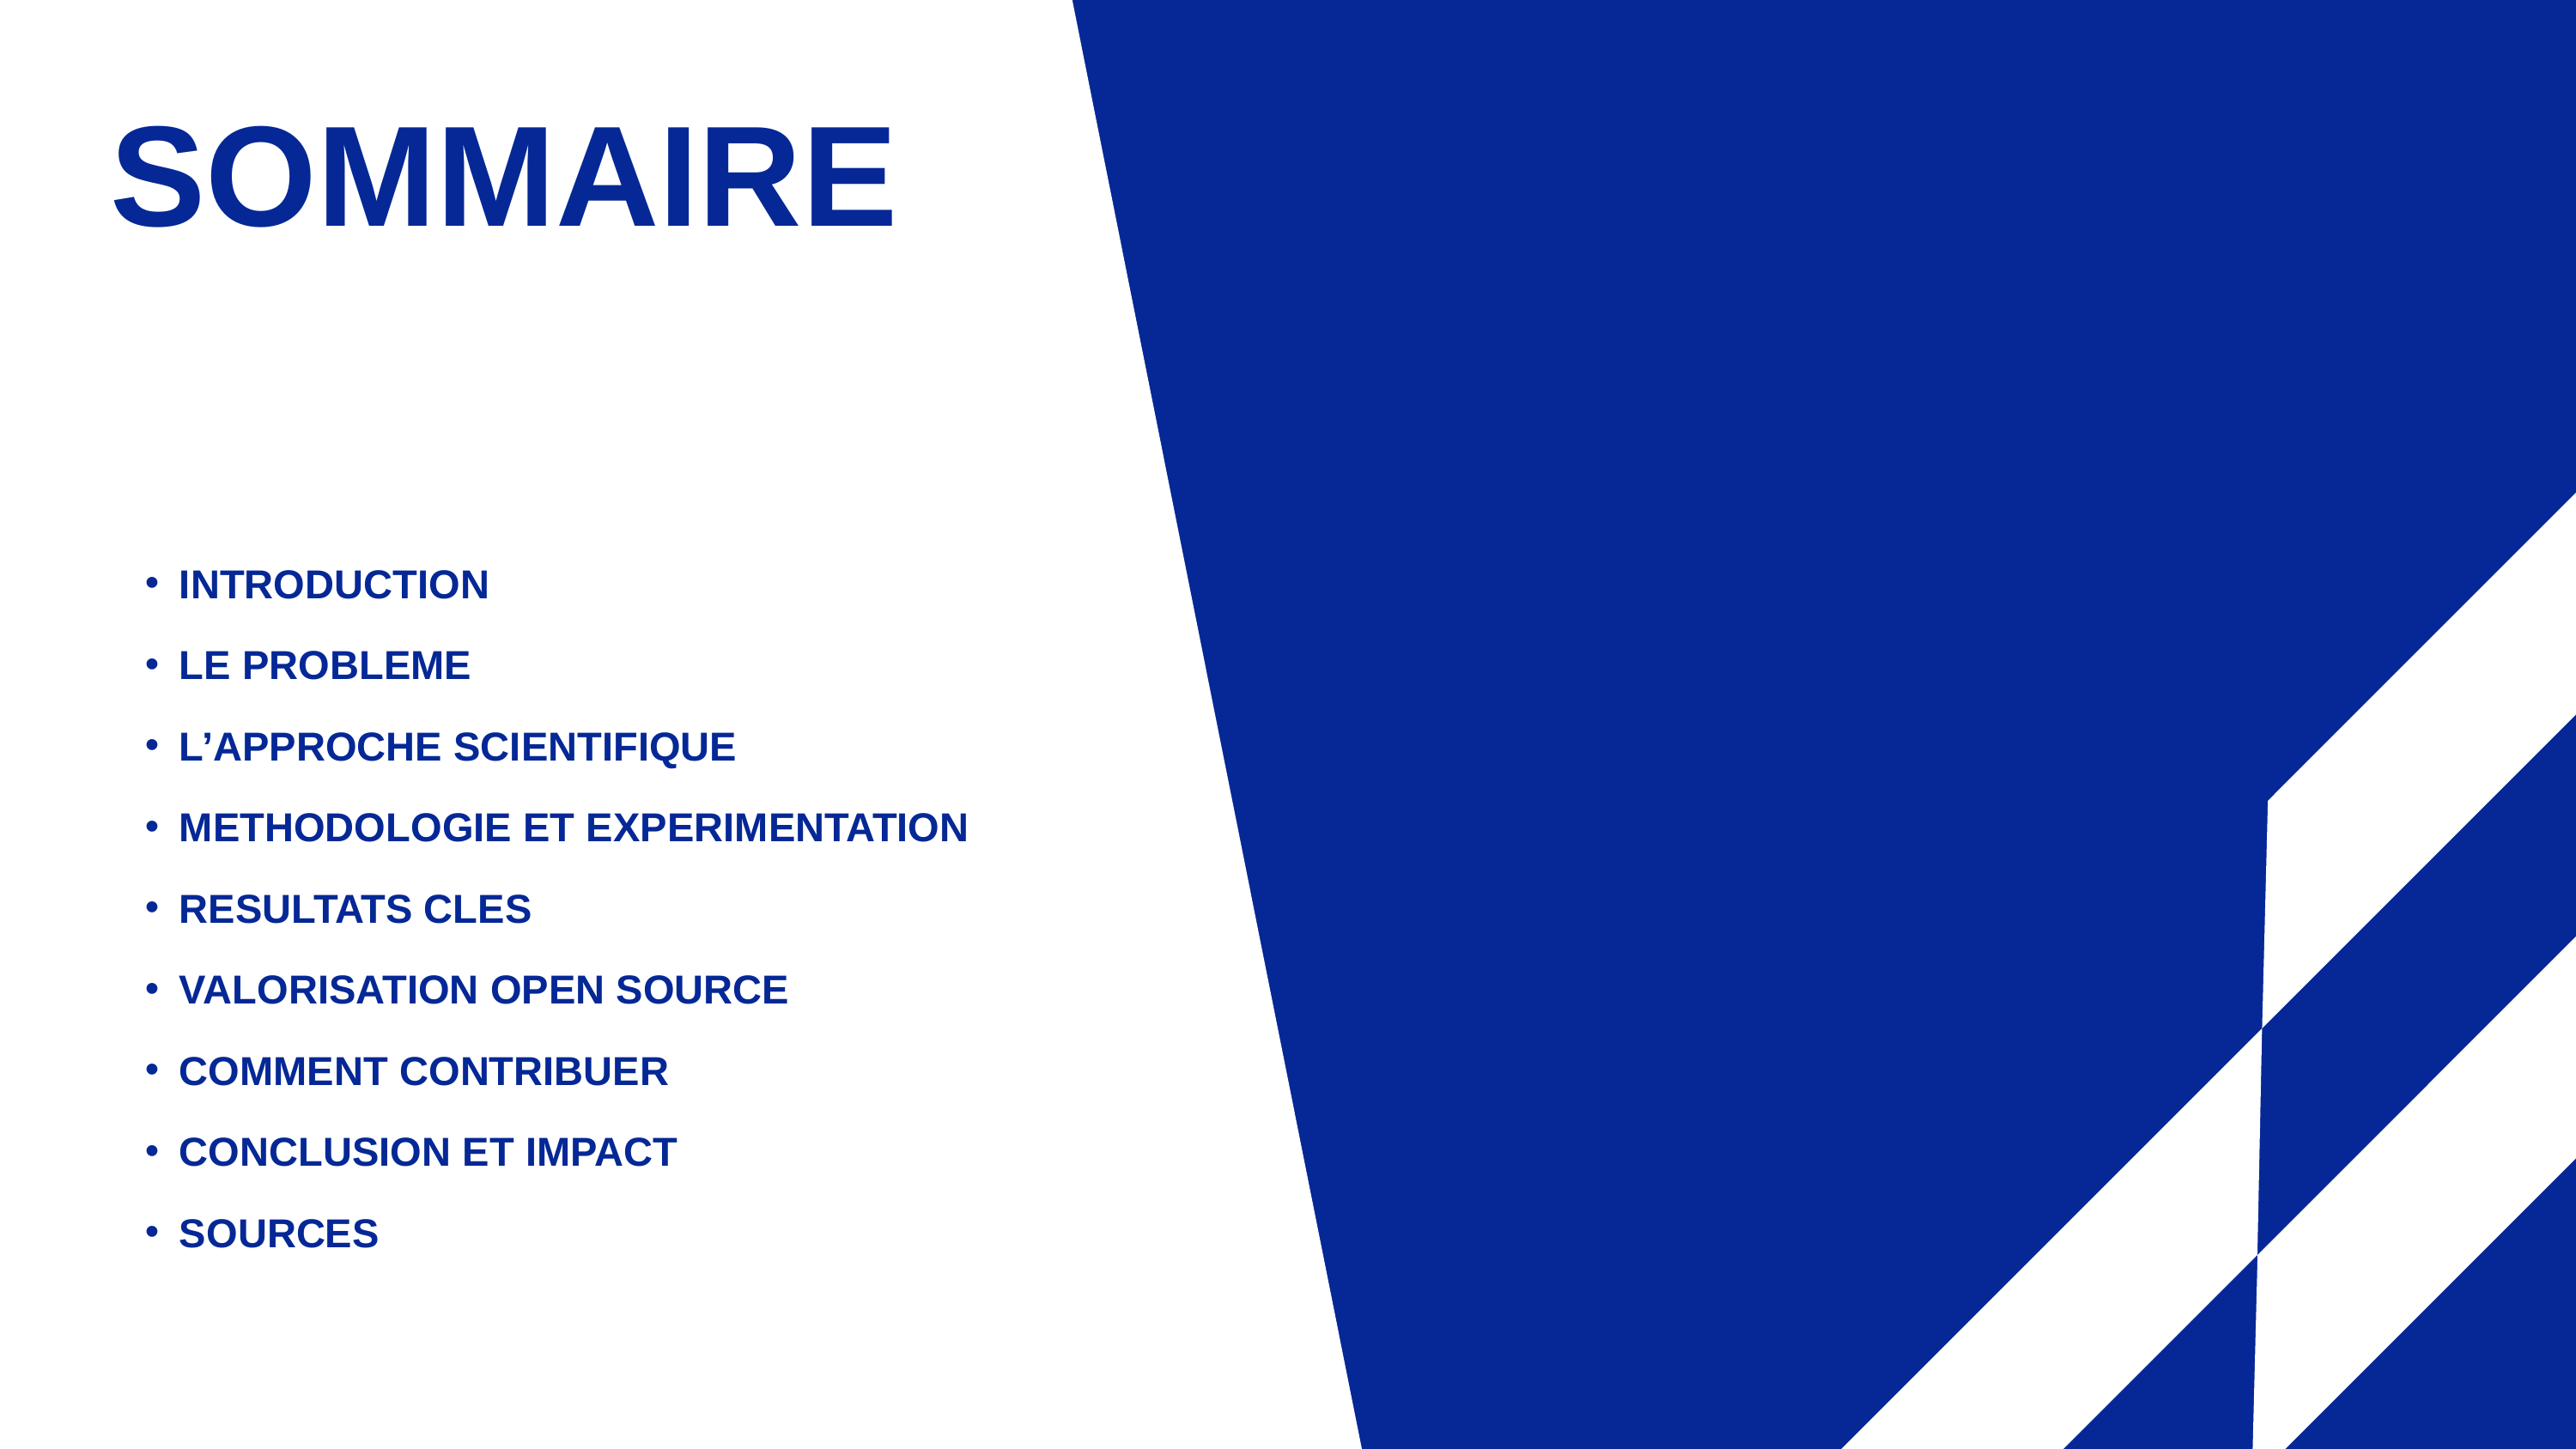

SOMMAIRE

INTRODUCTION
LE PROBLEME
L’APPROCHE SCIENTIFIQUE
METHODOLOGIE ET EXPERIMENTATION
RESULTATS CLES
VALORISATION OPEN SOURCE
COMMENT CONTRIBUER
CONCLUSION ET IMPACT
SOURCES